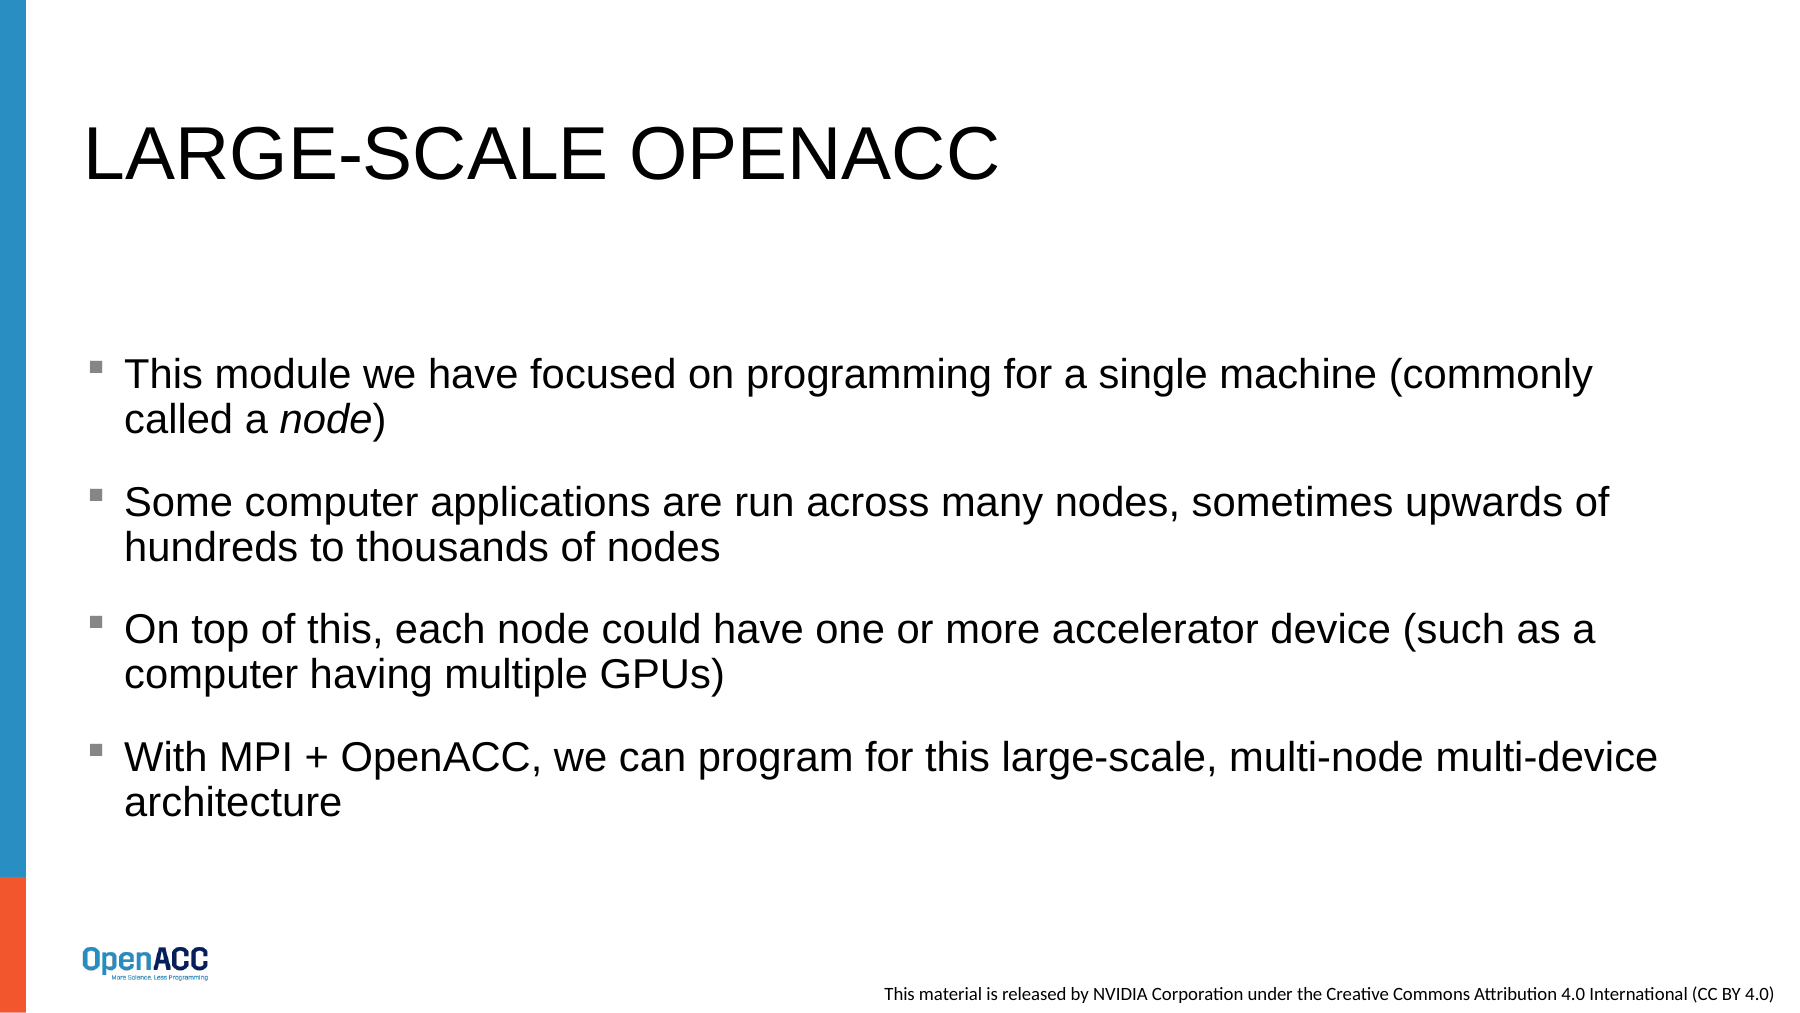

# Large-Scale OpenACC
This module we have focused on programming for a single machine (commonly called a node)
Some computer applications are run across many nodes, sometimes upwards of hundreds to thousands of nodes
On top of this, each node could have one or more accelerator device (such as a computer having multiple GPUs)
With MPI + OpenACC, we can program for this large-scale, multi-node multi-device architecture